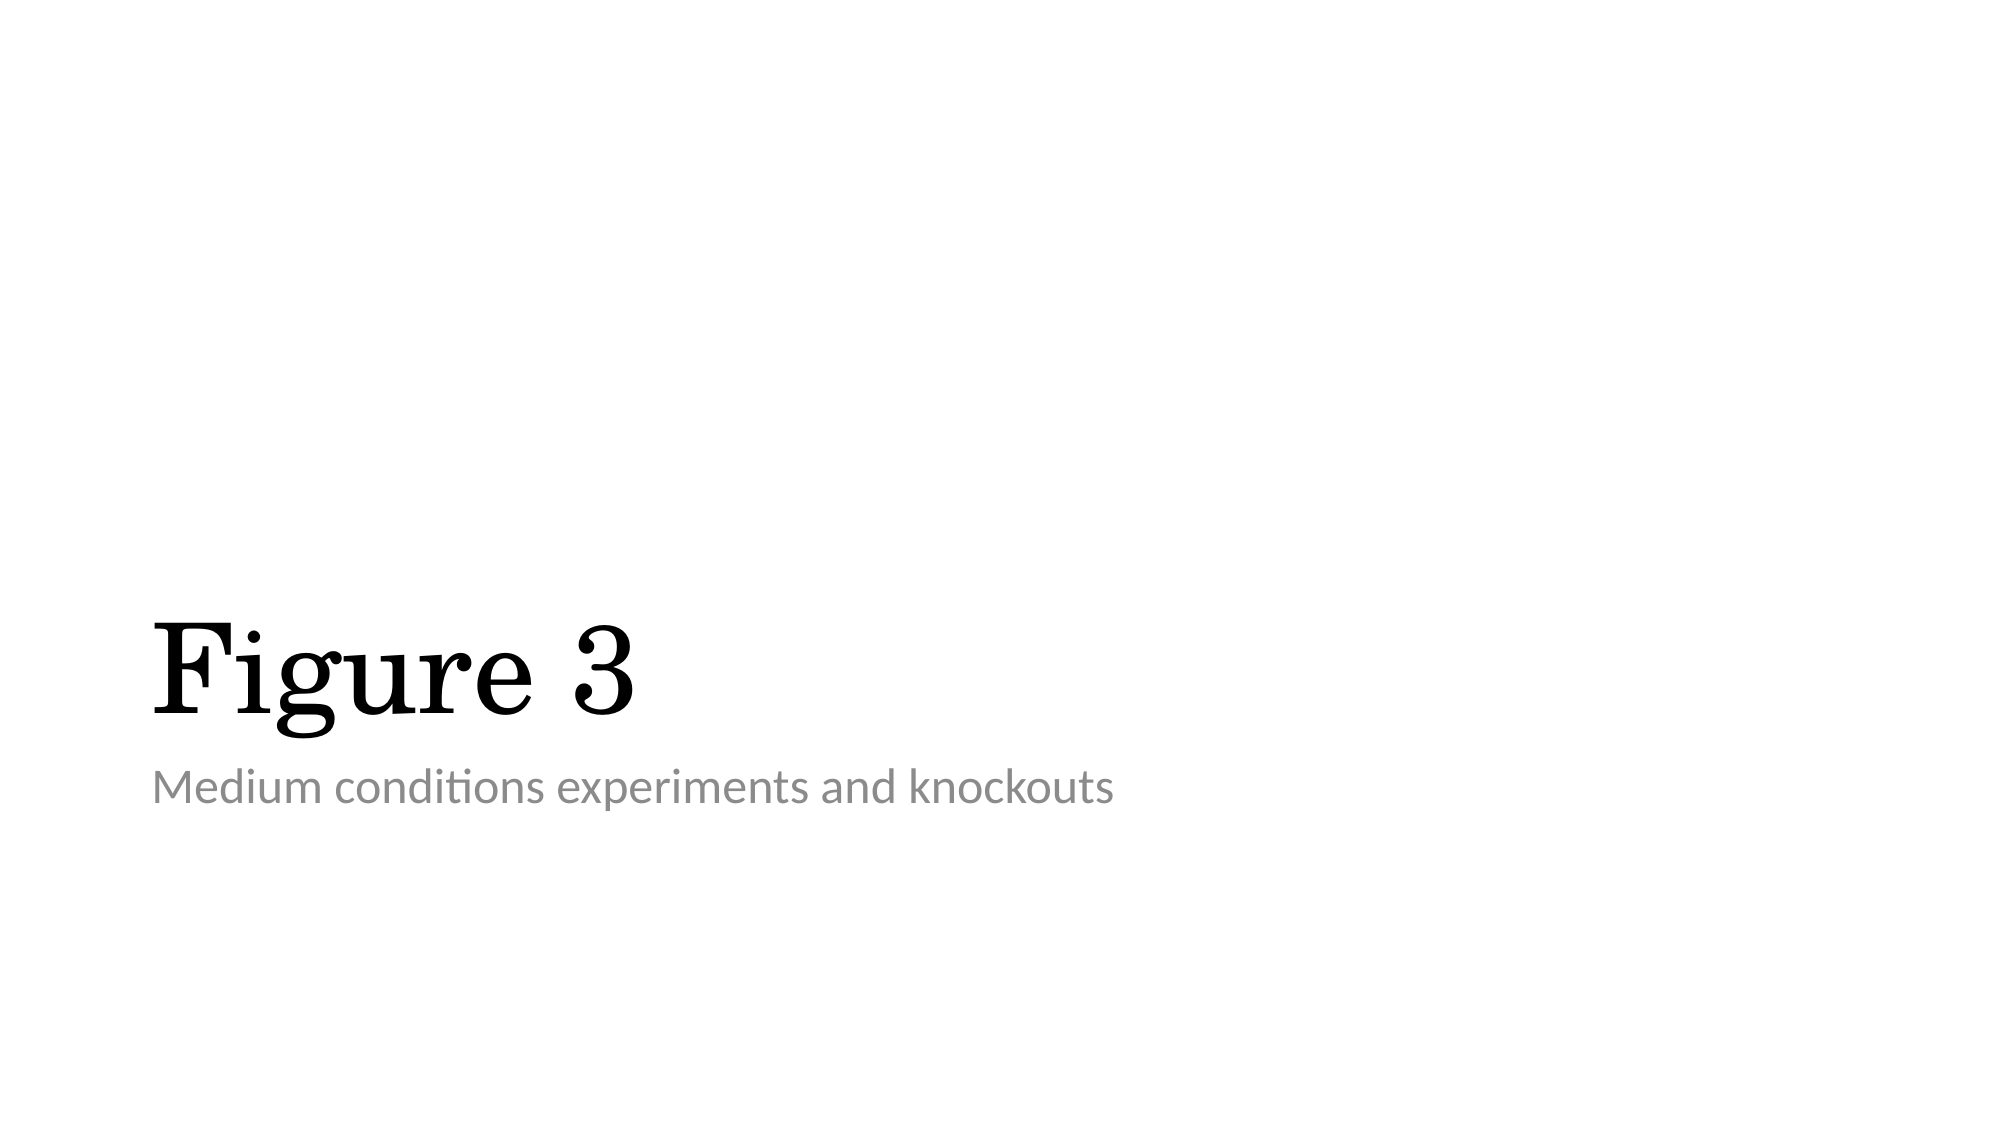

# Figure 3
Medium conditions experiments and knockouts